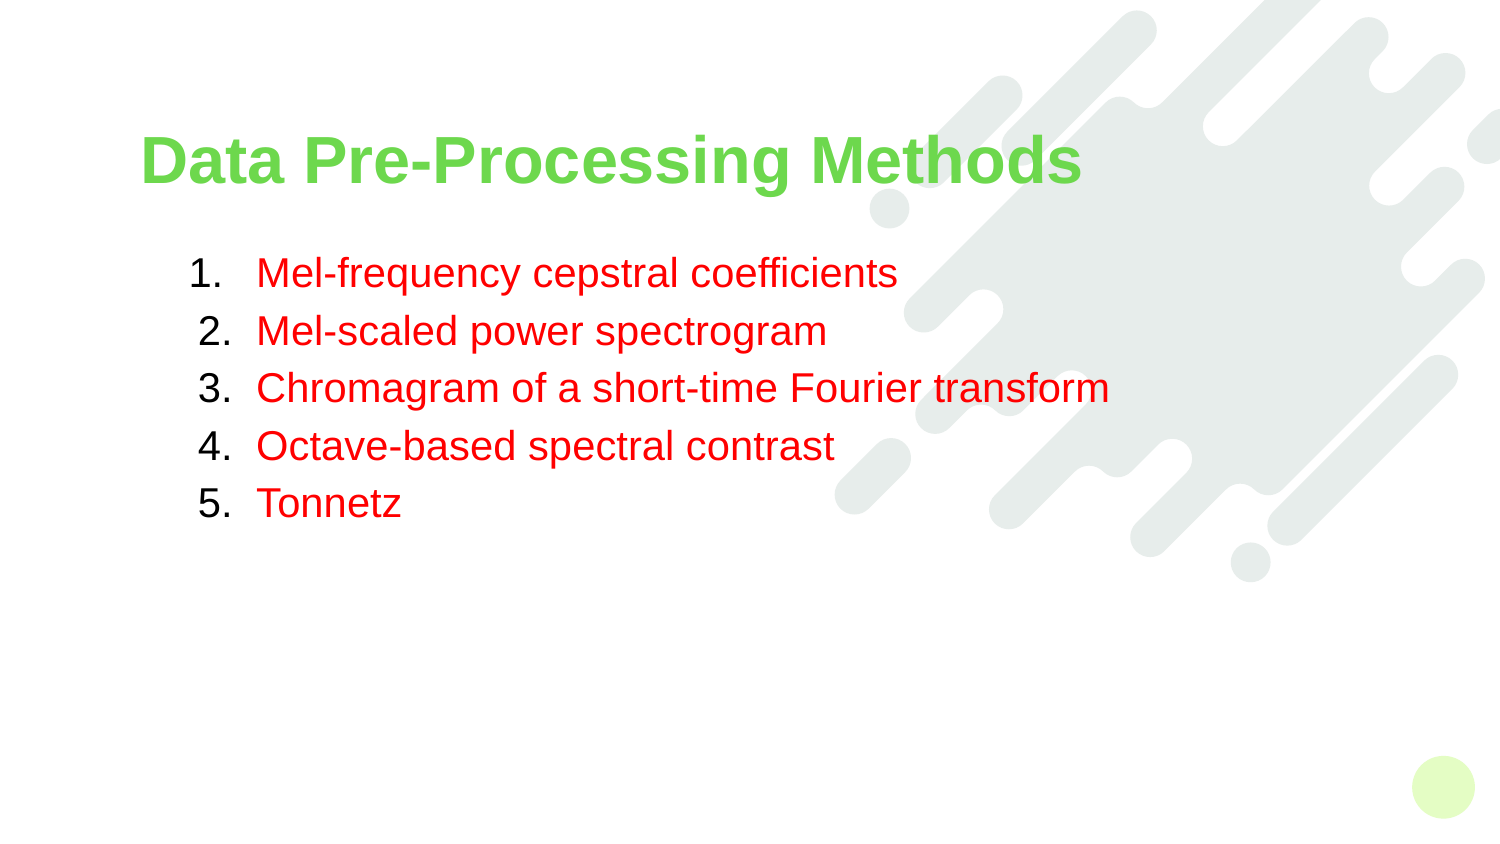

# Data Pre-Processing Methods
Mel-frequency cepstral coefficients
Mel-scaled power spectrogram
Chromagram of a short-time Fourier transform
Octave-based spectral contrast
Tonnetz